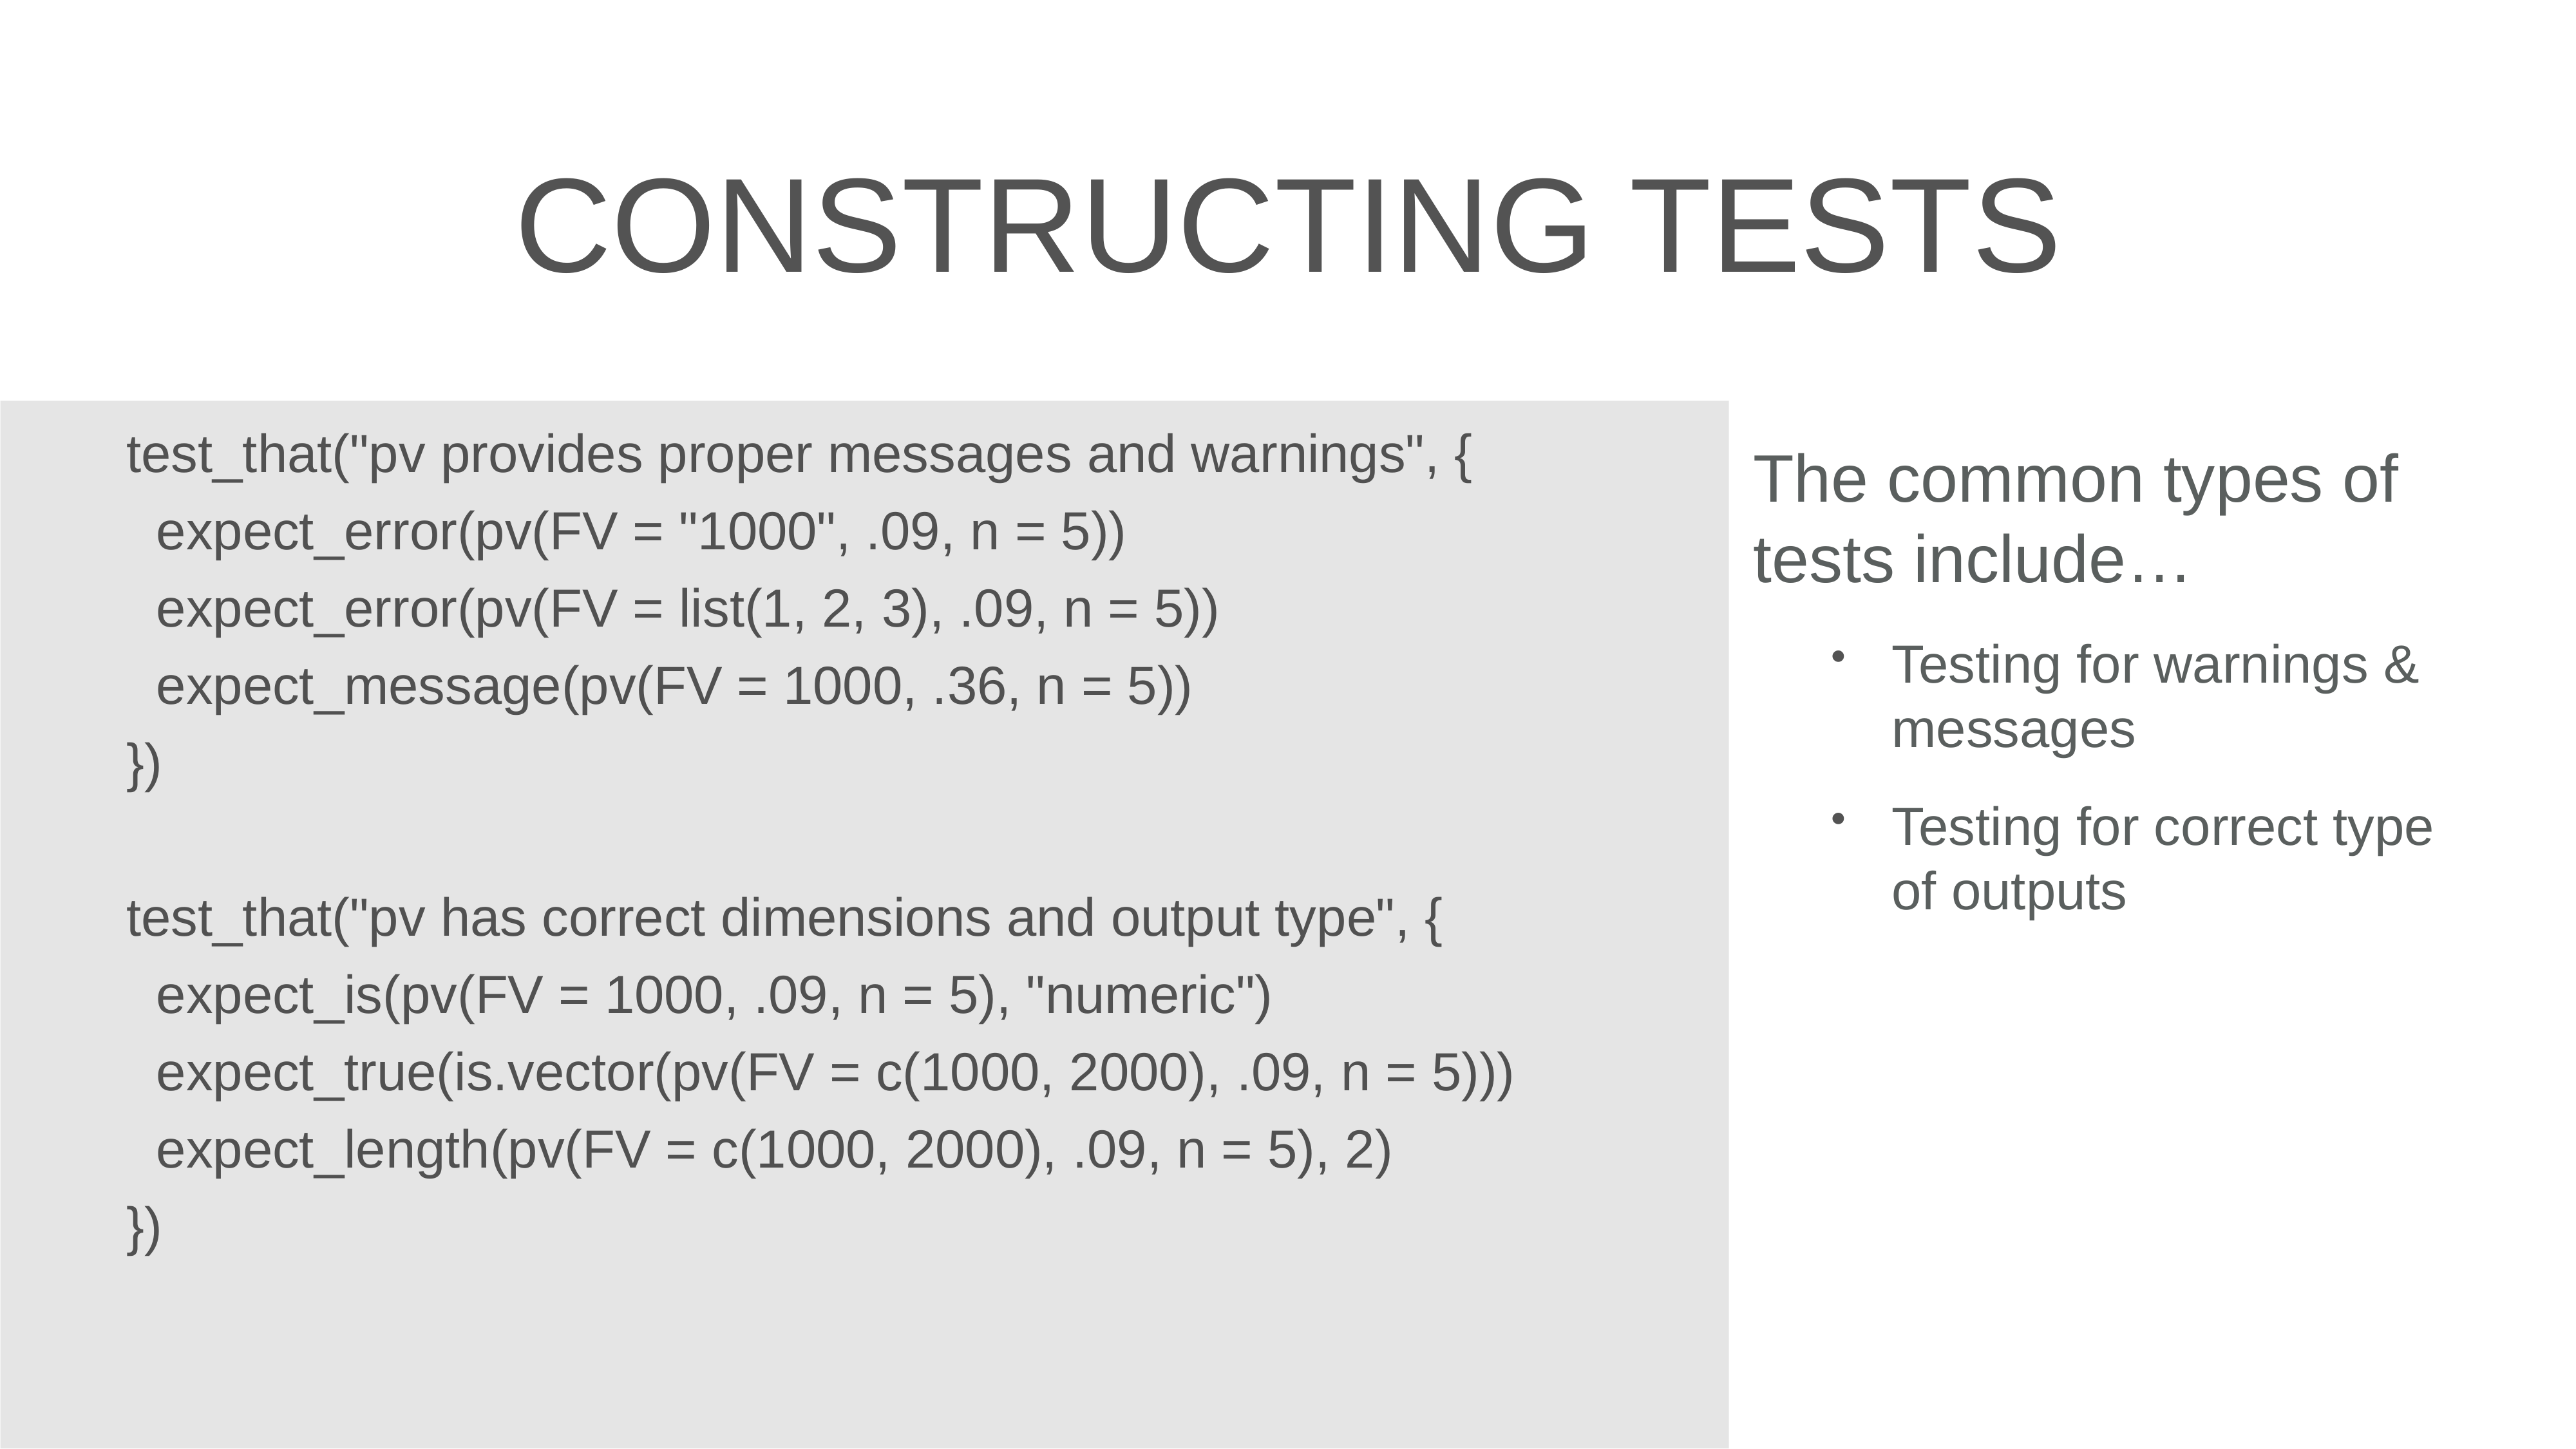

# constructing tests
test_that("pv provides proper messages and warnings", {
  expect_error(pv(FV = "1000", .09, n = 5))
  expect_error(pv(FV = list(1, 2, 3), .09, n = 5))
  expect_message(pv(FV = 1000, .36, n = 5))
})

test_that("pv has correct dimensions and output type", {
  expect_is(pv(FV = 1000, .09, n = 5), "numeric")
  expect_true(is.vector(pv(FV = c(1000, 2000), .09, n = 5)))
  expect_length(pv(FV = c(1000, 2000), .09, n = 5), 2)
})

The common types of tests include…
Testing for warnings & messages
Testing for correct type of outputs